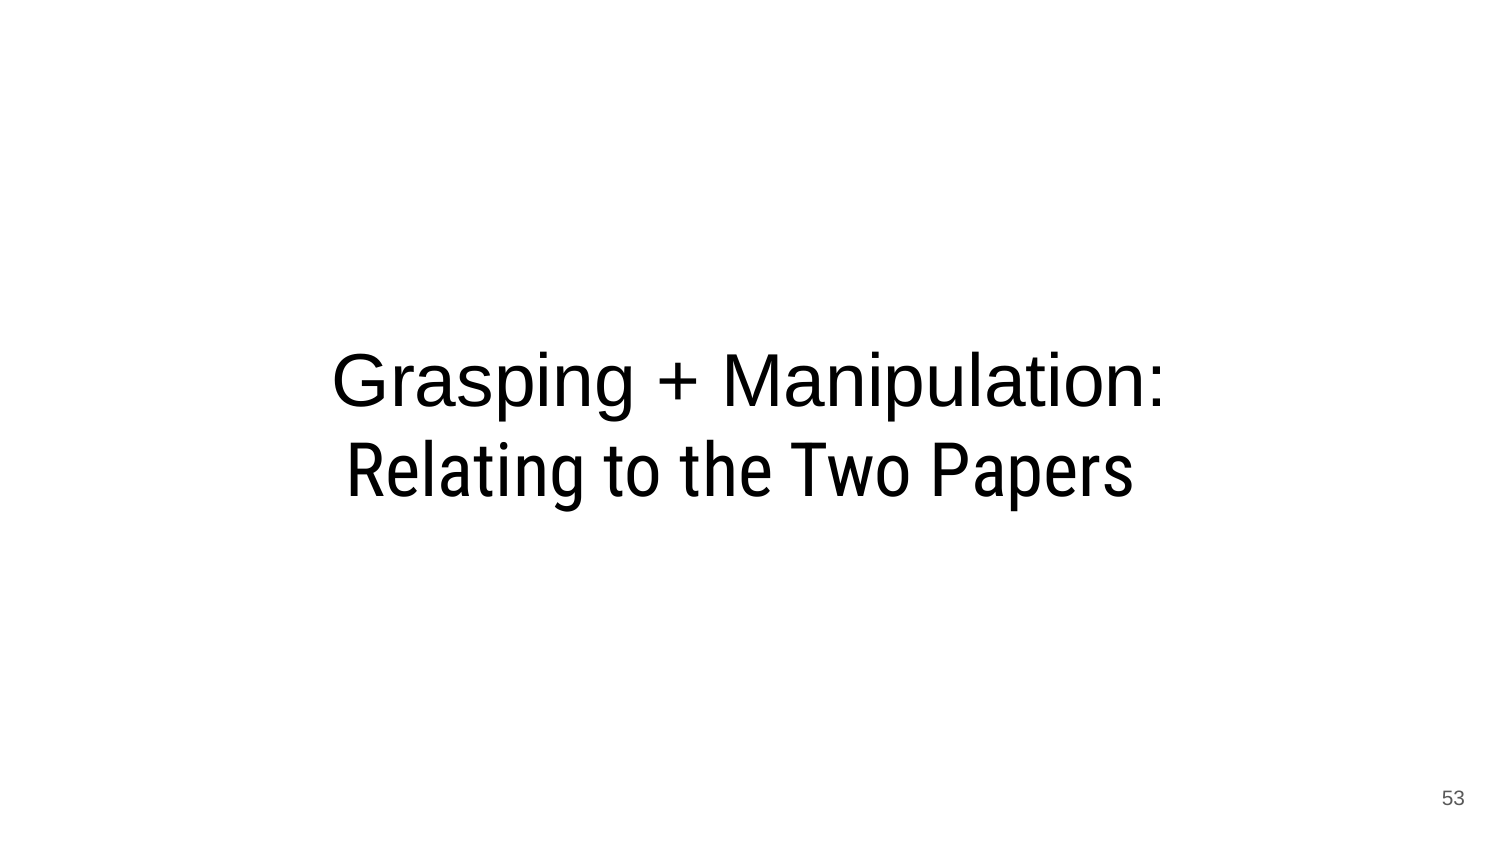

# Grasping + Manipulation:
Relating to the Two Papers
53